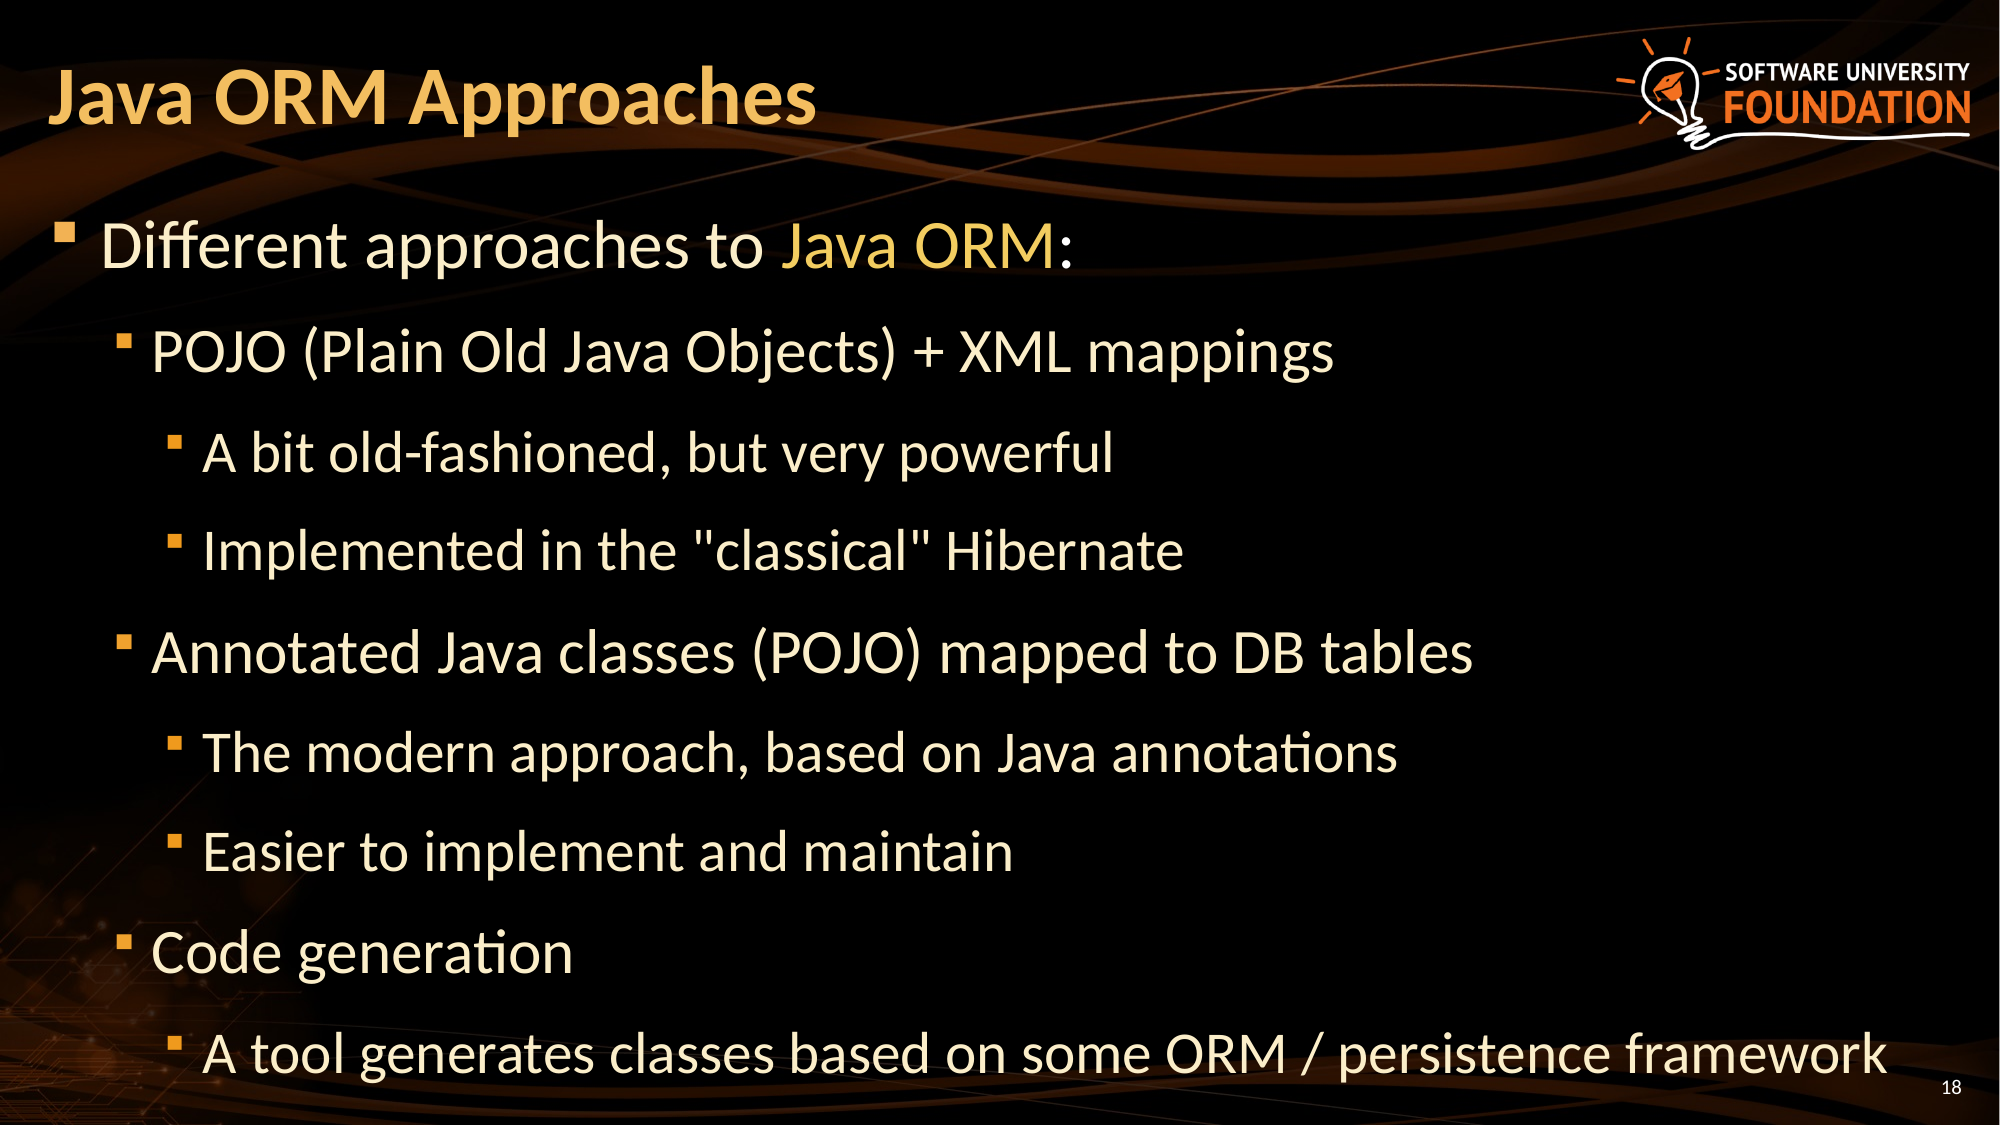

# Java ORM Approaches
Different approaches to Java ORM:
POJO (Plain Old Java Objects) + XML mappings
A bit old-fashioned, but very powerful
Implemented in the "classical" Hibernate
Annotated Java classes (POJO) mapped to DB tables
The modern approach, based on Java annotations
Easier to implement and maintain
Code generation
A tool generates classes based on some ORM / persistence framework
18